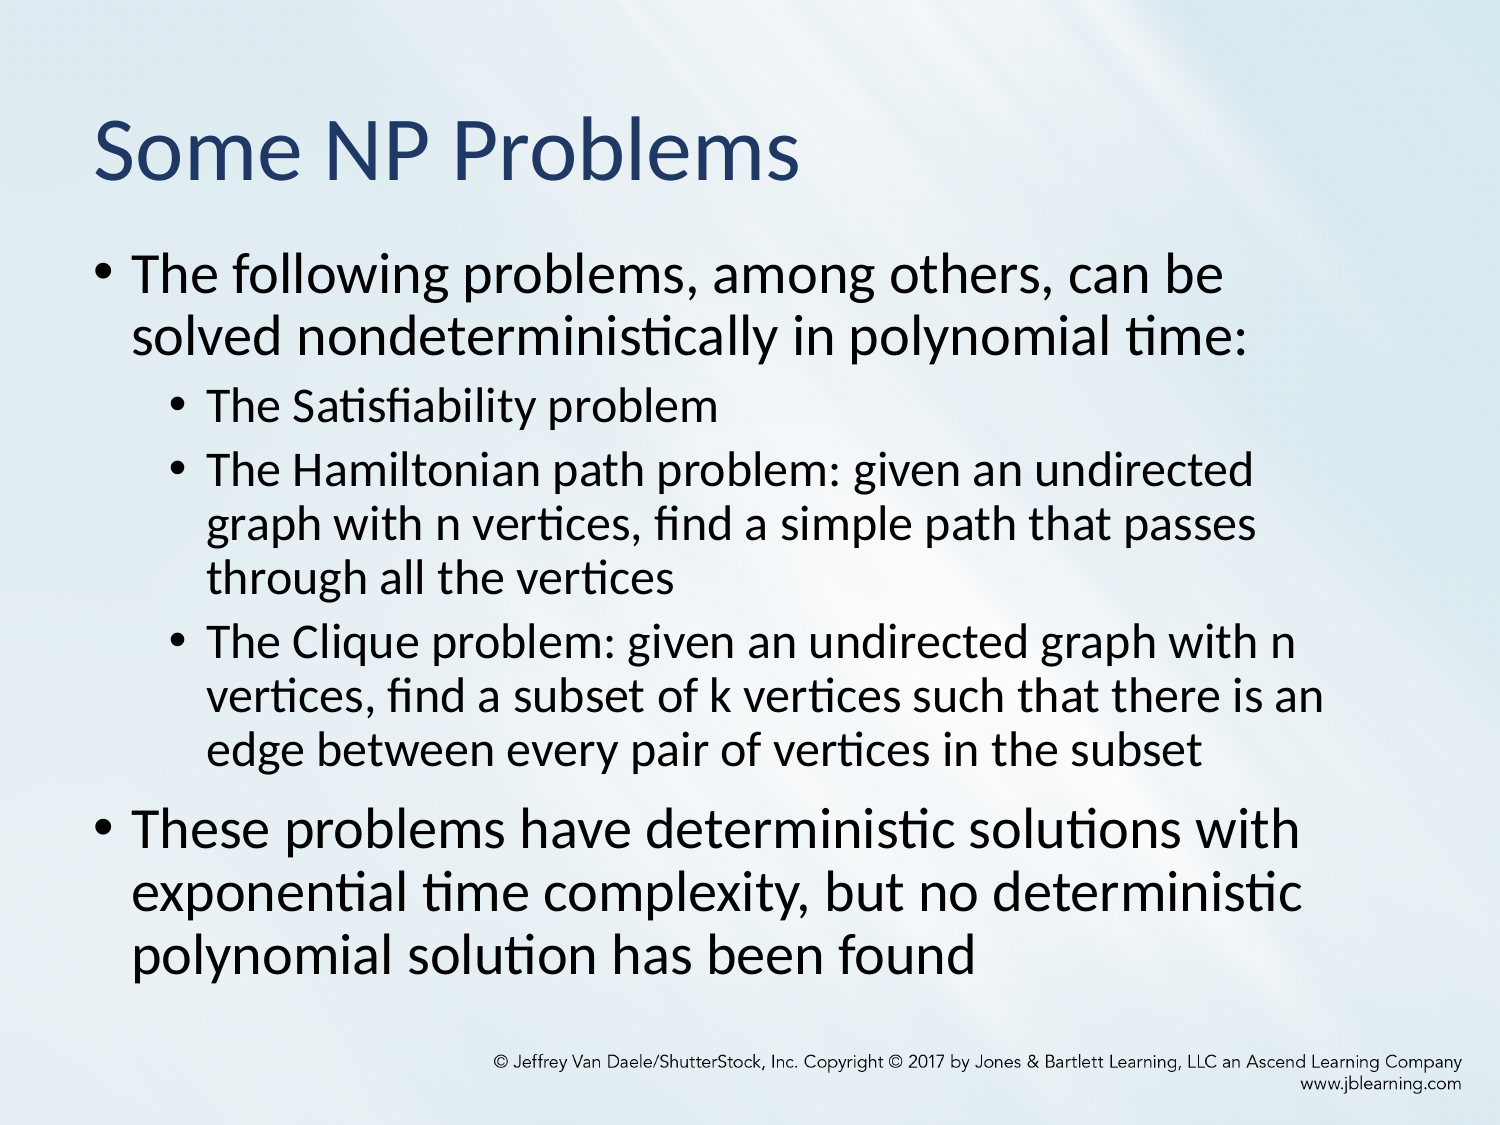

# Some NP Problems
The following problems, among others, can be solved nondeterministically in polynomial time:
The Satisfiability problem
The Hamiltonian path problem: given an undirected graph with n vertices, find a simple path that passes through all the vertices
The Clique problem: given an undirected graph with n vertices, find a subset of k vertices such that there is an edge between every pair of vertices in the subset
These problems have deterministic solutions with exponential time complexity, but no deterministic polynomial solution has been found